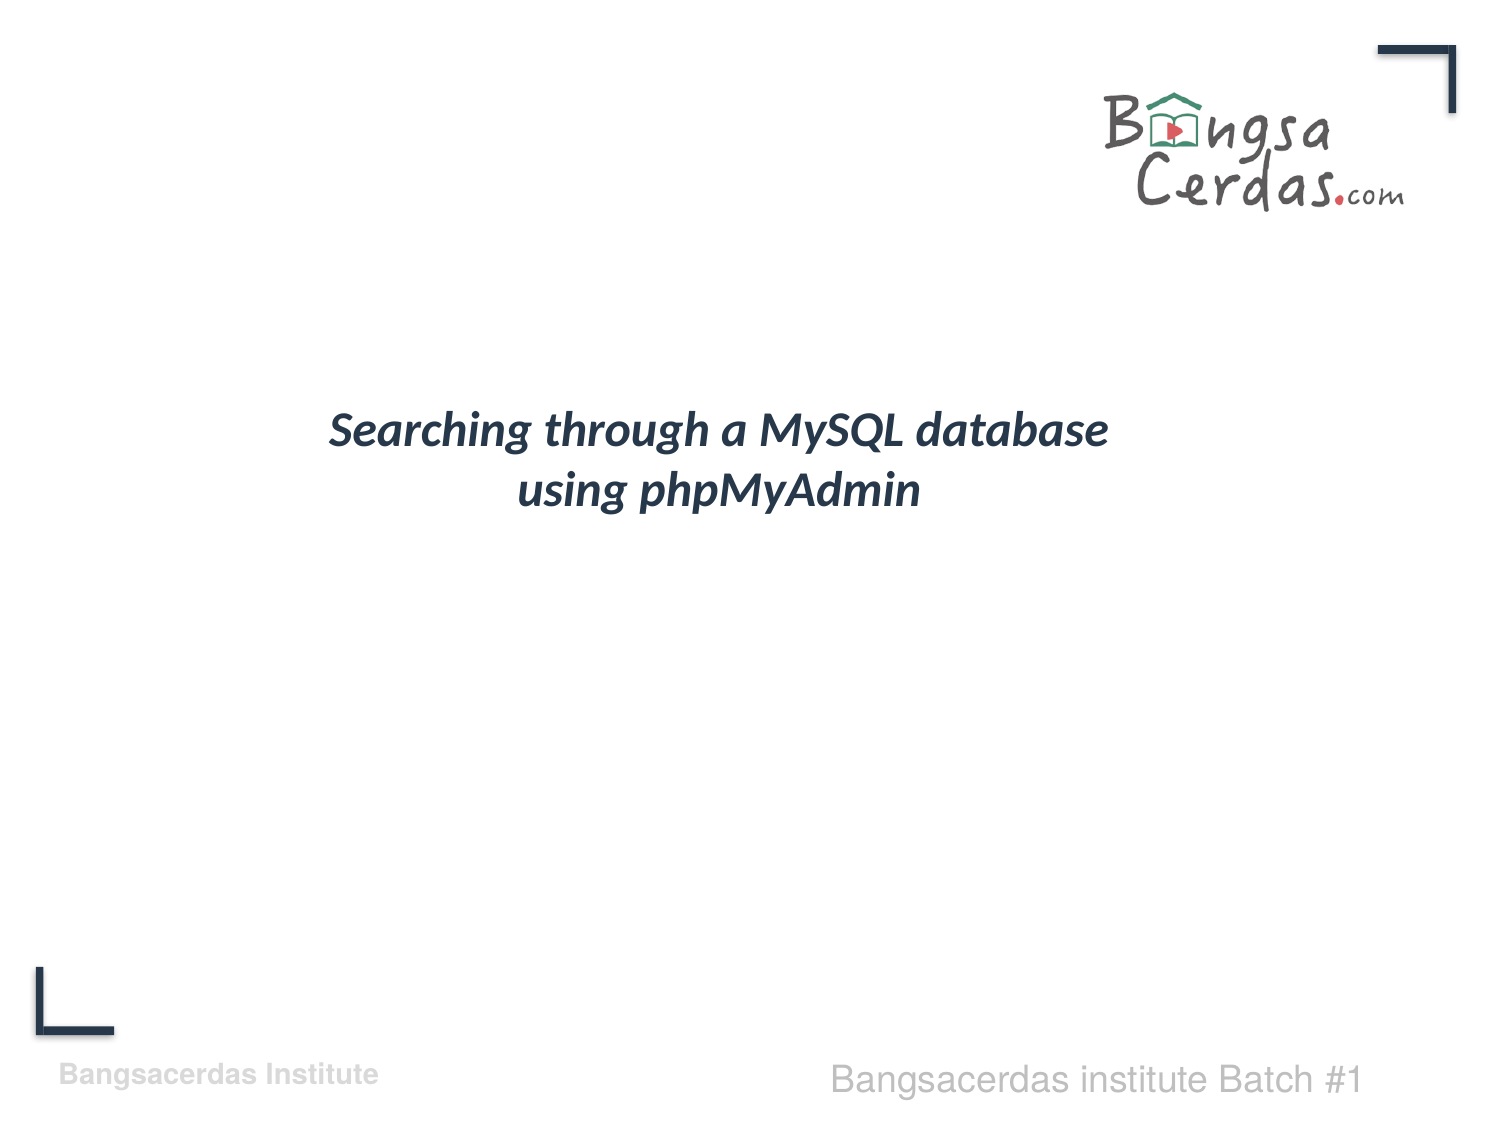

# Searching through a MySQL database using phpMyAdmin